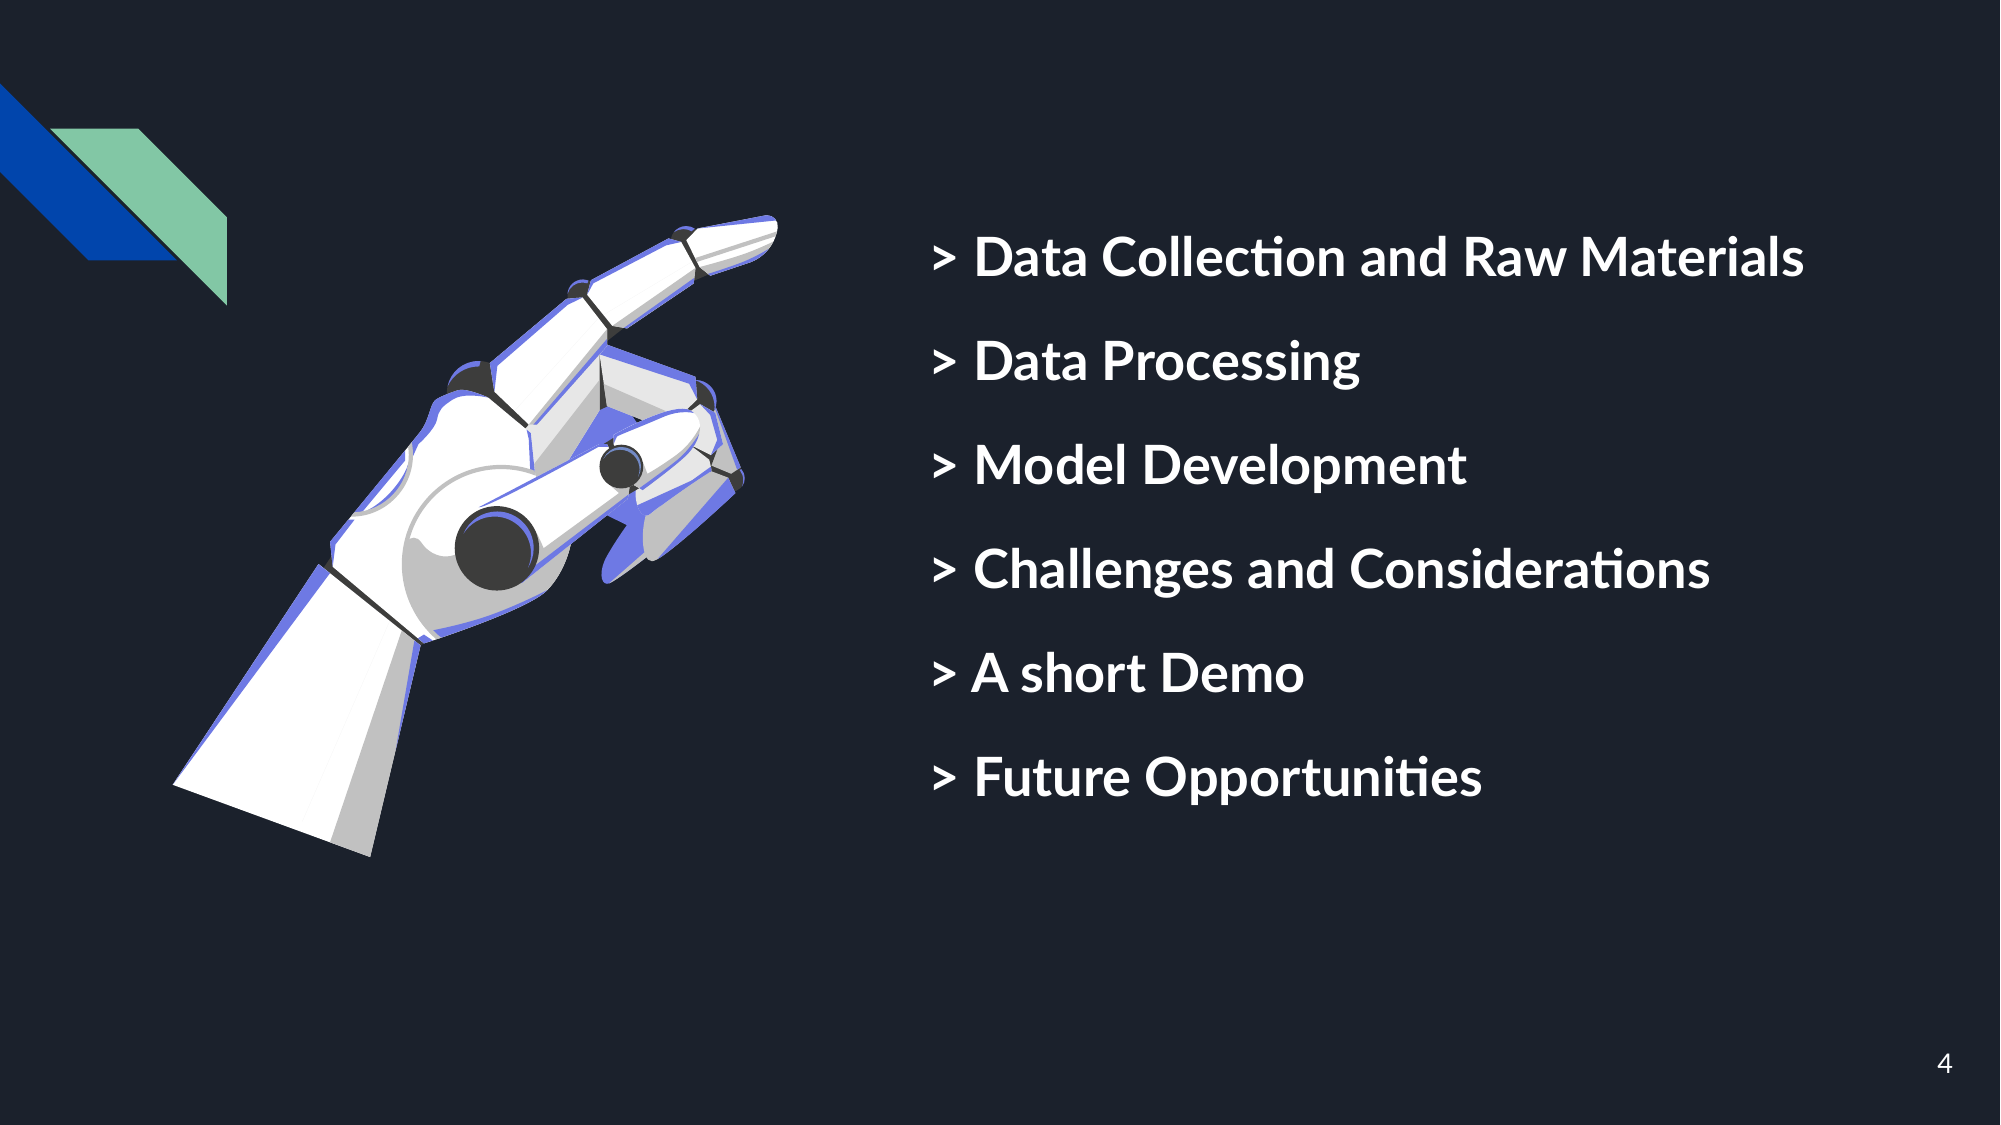

> Data Collection and Raw Materials

> Data Processing

> Model Development

> Challenges and Considerations

> A short Demo

> Future Opportunities
4